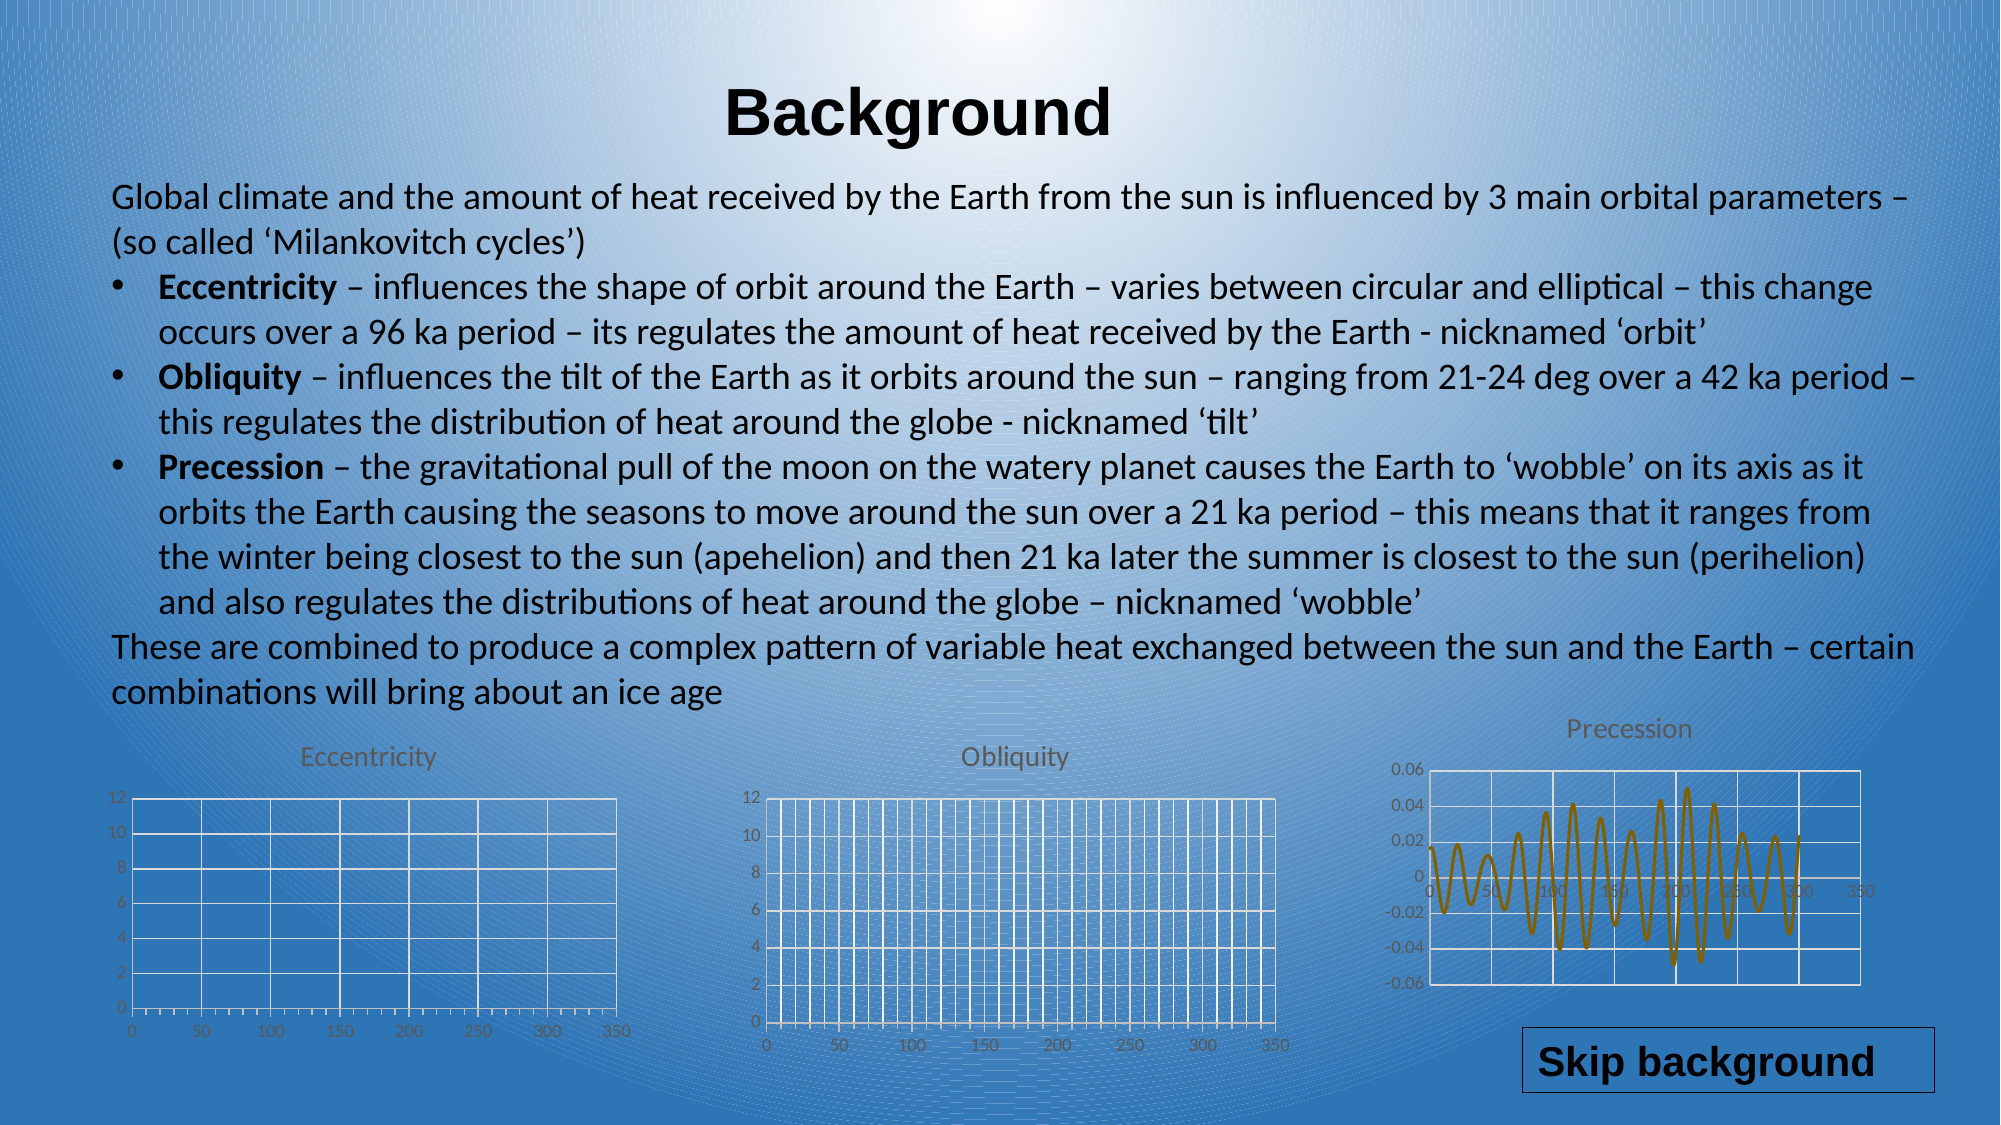

Background
Global climate and the amount of heat received by the Earth from the sun is influenced by 3 main orbital parameters – (so called ‘Milankovitch cycles’)
Eccentricity – influences the shape of orbit around the Earth – varies between circular and elliptical – this change occurs over a 96 ka period – its regulates the amount of heat received by the Earth - nicknamed ‘orbit’
Obliquity – influences the tilt of the Earth as it orbits around the sun – ranging from 21-24 deg over a 42 ka period – this regulates the distribution of heat around the globe - nicknamed ‘tilt’
Precession – the gravitational pull of the moon on the watery planet causes the Earth to ‘wobble’ on its axis as it orbits the Earth causing the seasons to move around the sun over a 21 ka period – this means that it ranges from the winter being closest to the sun (apehelion) and then 21 ka later the summer is closest to the sun (perihelion) and also regulates the distributions of heat around the globe – nicknamed ‘wobble’
These are combined to produce a complex pattern of variable heat exchanged between the sun and the Earth – certain combinations will bring about an ice age

### Chart: Precession

| Category |  |
|---|---|

### Chart: Obliquity

| Category |  |
|---|---|

### Chart: Eccentricity

| Category |  |
|---|---|
Skip background